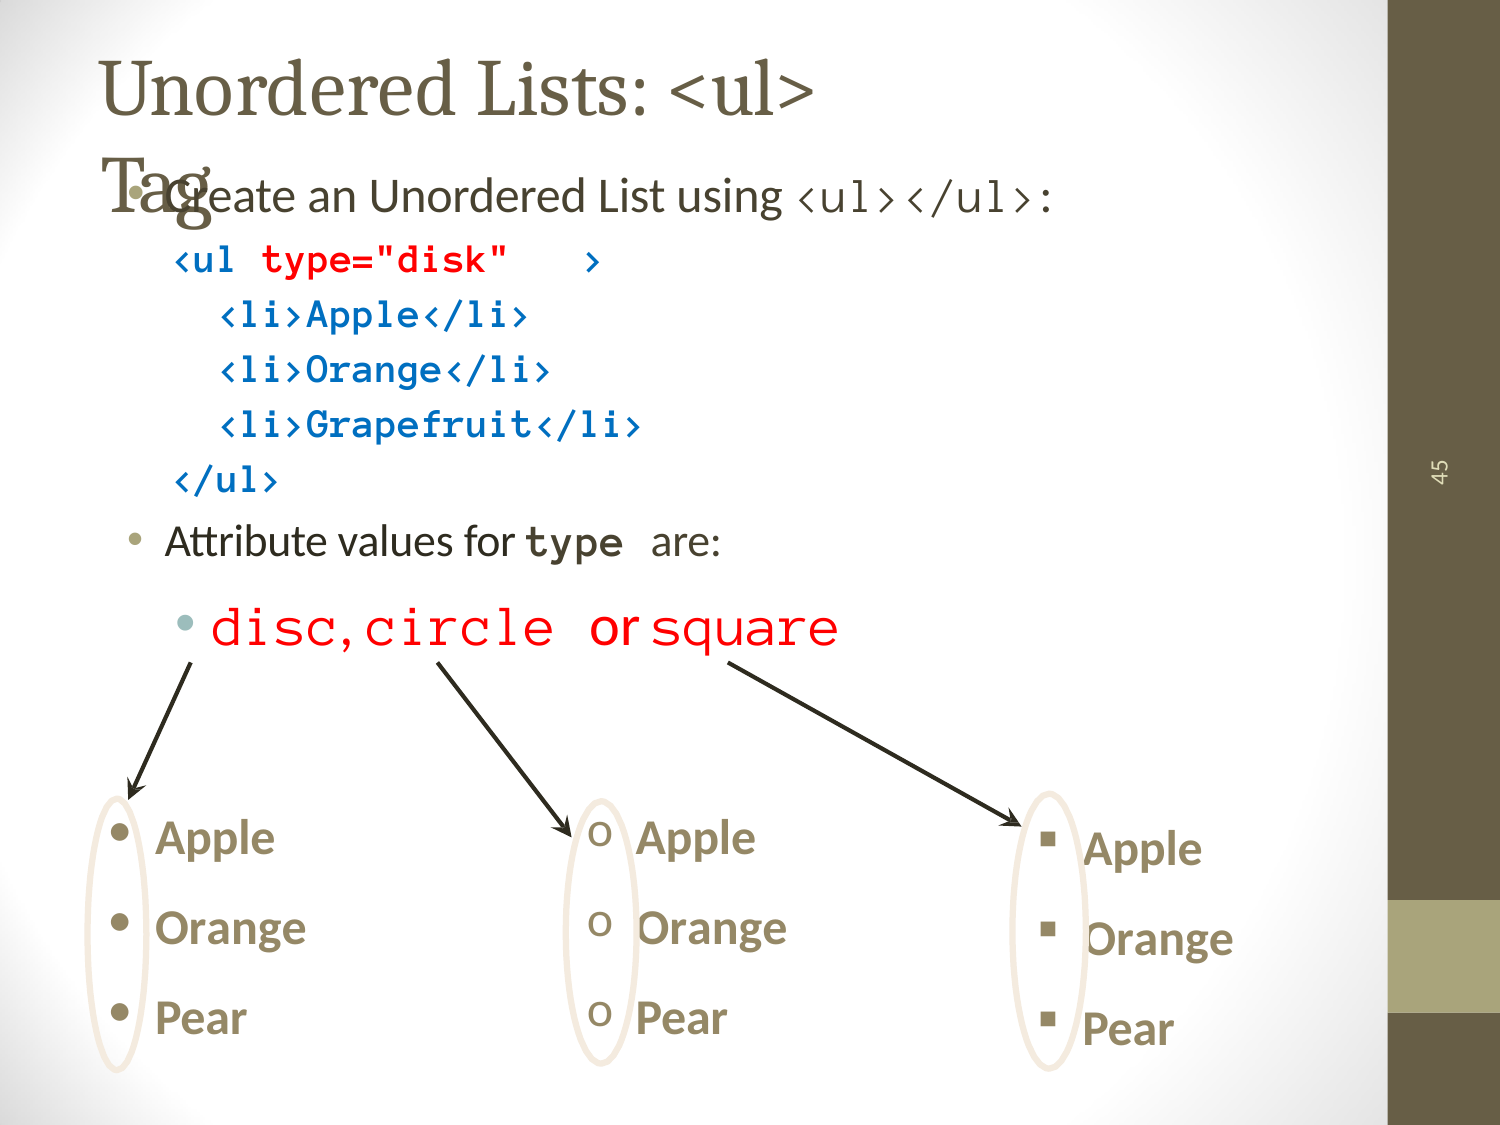

# Unordered Lists: <ul> Tag
Create an Unordered List using <ul></ul>:
<ul type="disk"	>
<li>Apple</li>
<li>Orange</li>
<li>Grapefruit</li>
</ul>
Attribute values for type are:
disc, circle or square
45

Apple
Orange
Pear
Apple
Orange
Pear
Apple
Orange
Pear